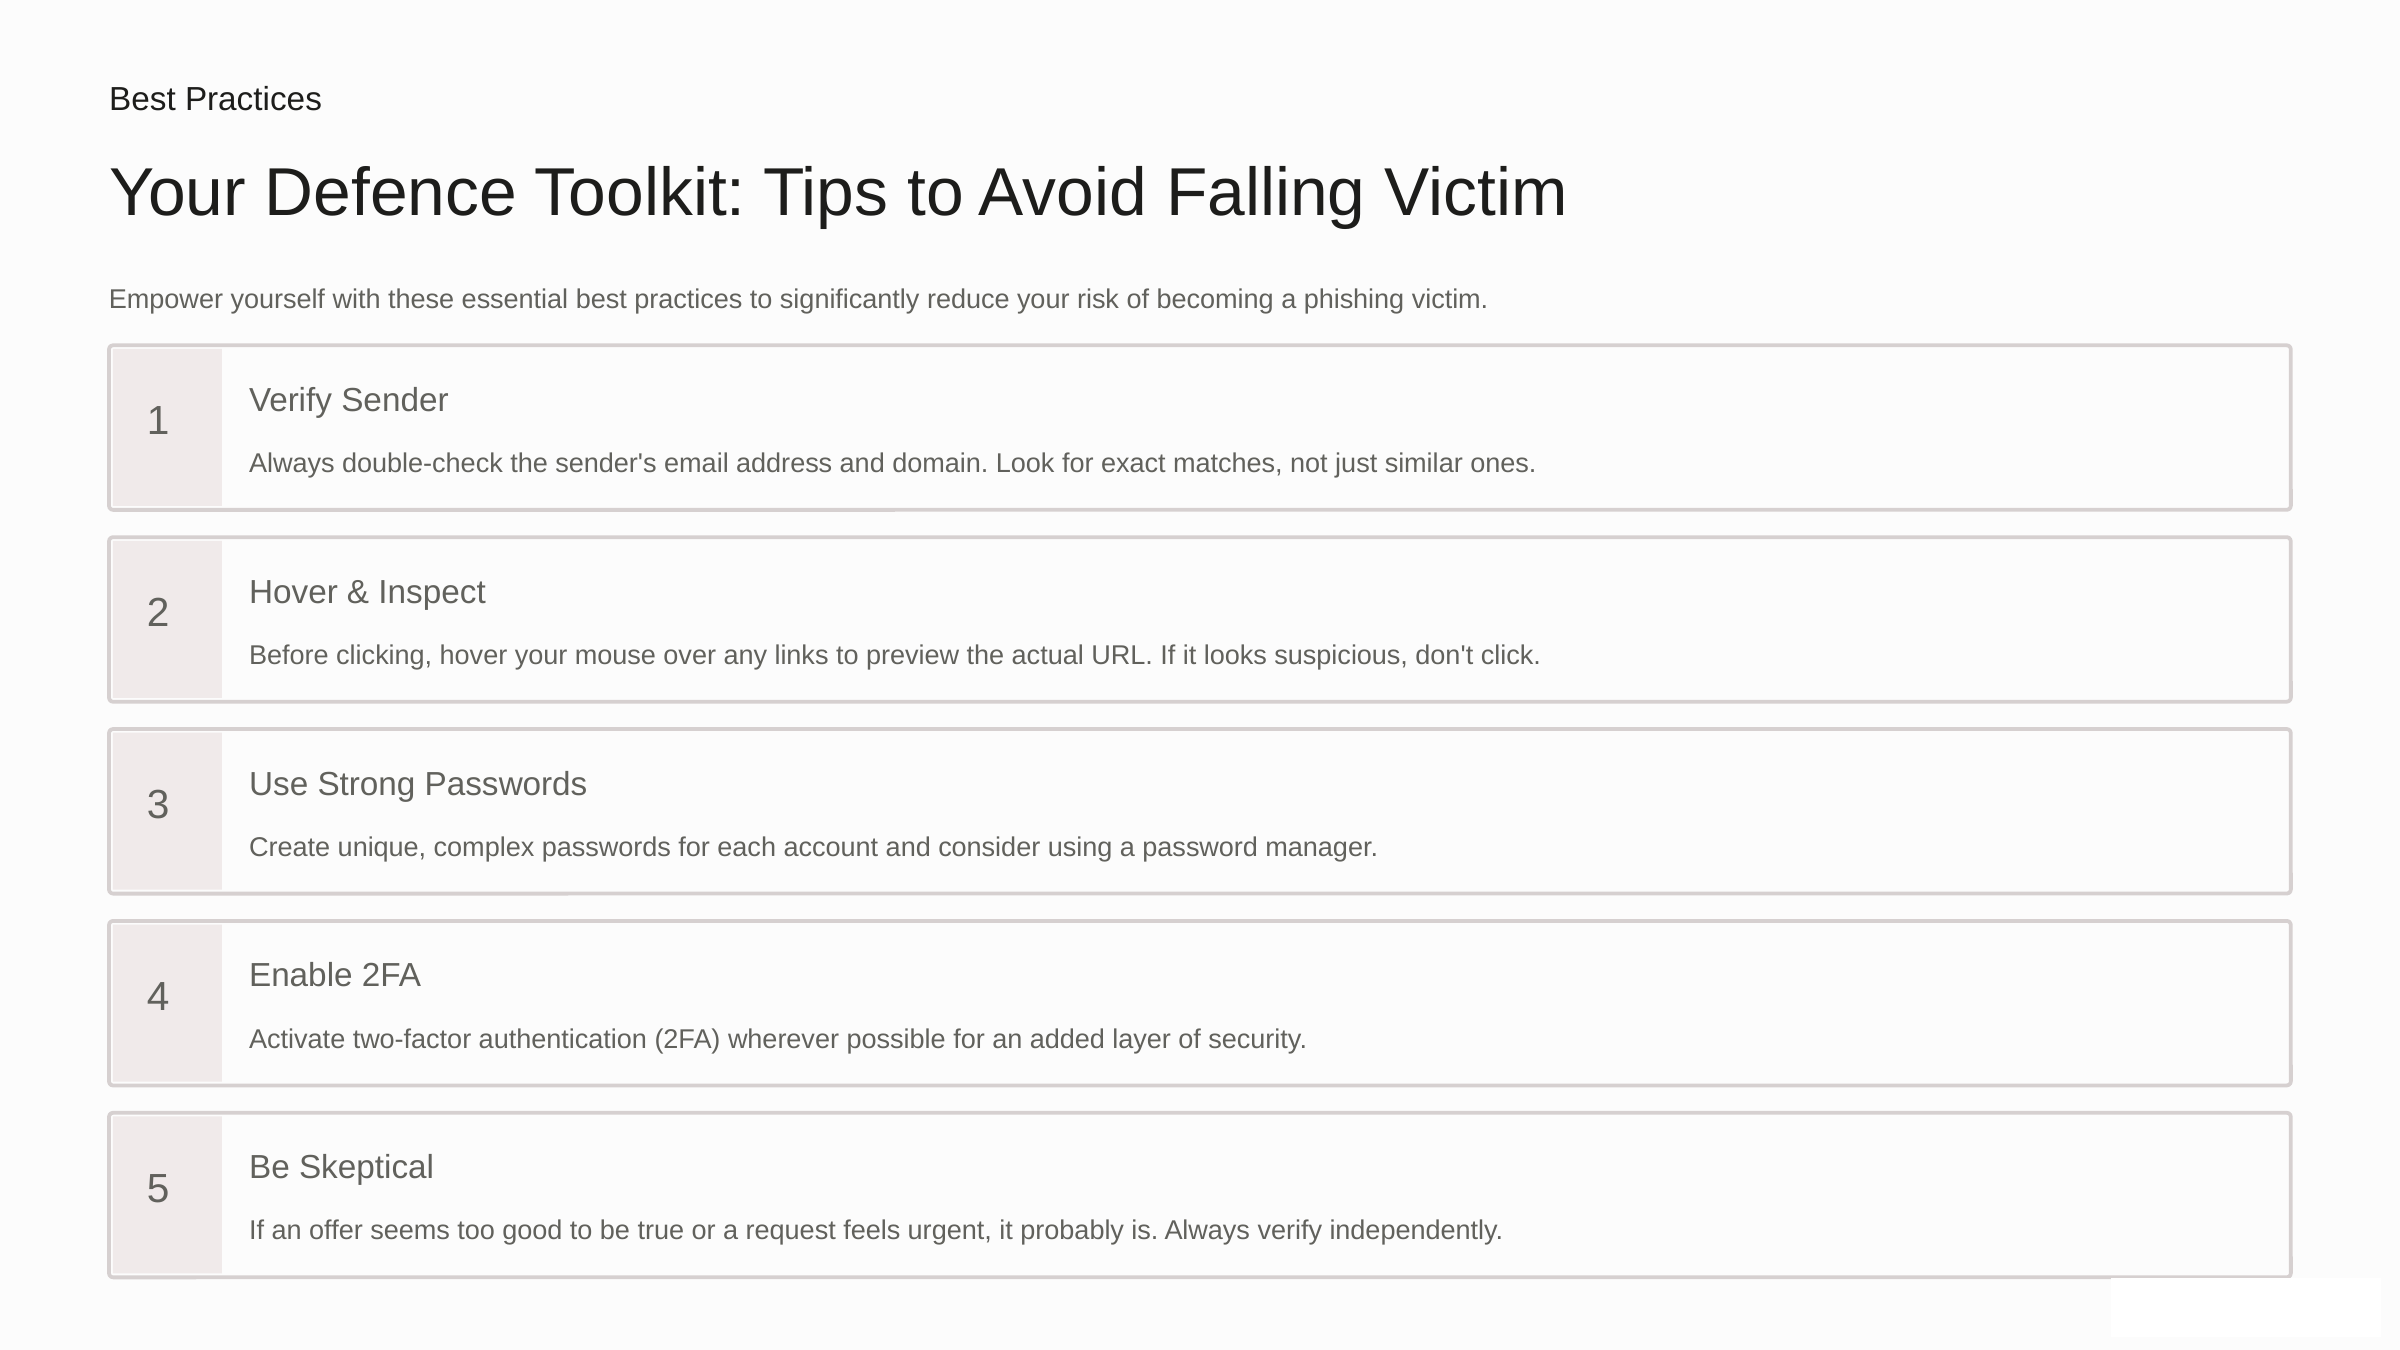

Best Practices
Your Defence Toolkit: Tips to Avoid Falling Victim
Empower yourself with these essential best practices to significantly reduce your risk of becoming a phishing victim.

Verify Sender
1
Always double-check the sender's email address and domain. Look for exact matches, not just similar ones.

Hover & Inspect
2
Before clicking, hover your mouse over any links to preview the actual URL. If it looks suspicious, don't click.

Use Strong Passwords
3
Create unique, complex passwords for each account and consider using a password manager.

Enable 2FA
4
Activate two-factor authentication (2FA) wherever possible for an added layer of security.

Be Skeptical
5
If an offer seems too good to be true or a request feels urgent, it probably is. Always verify independently.